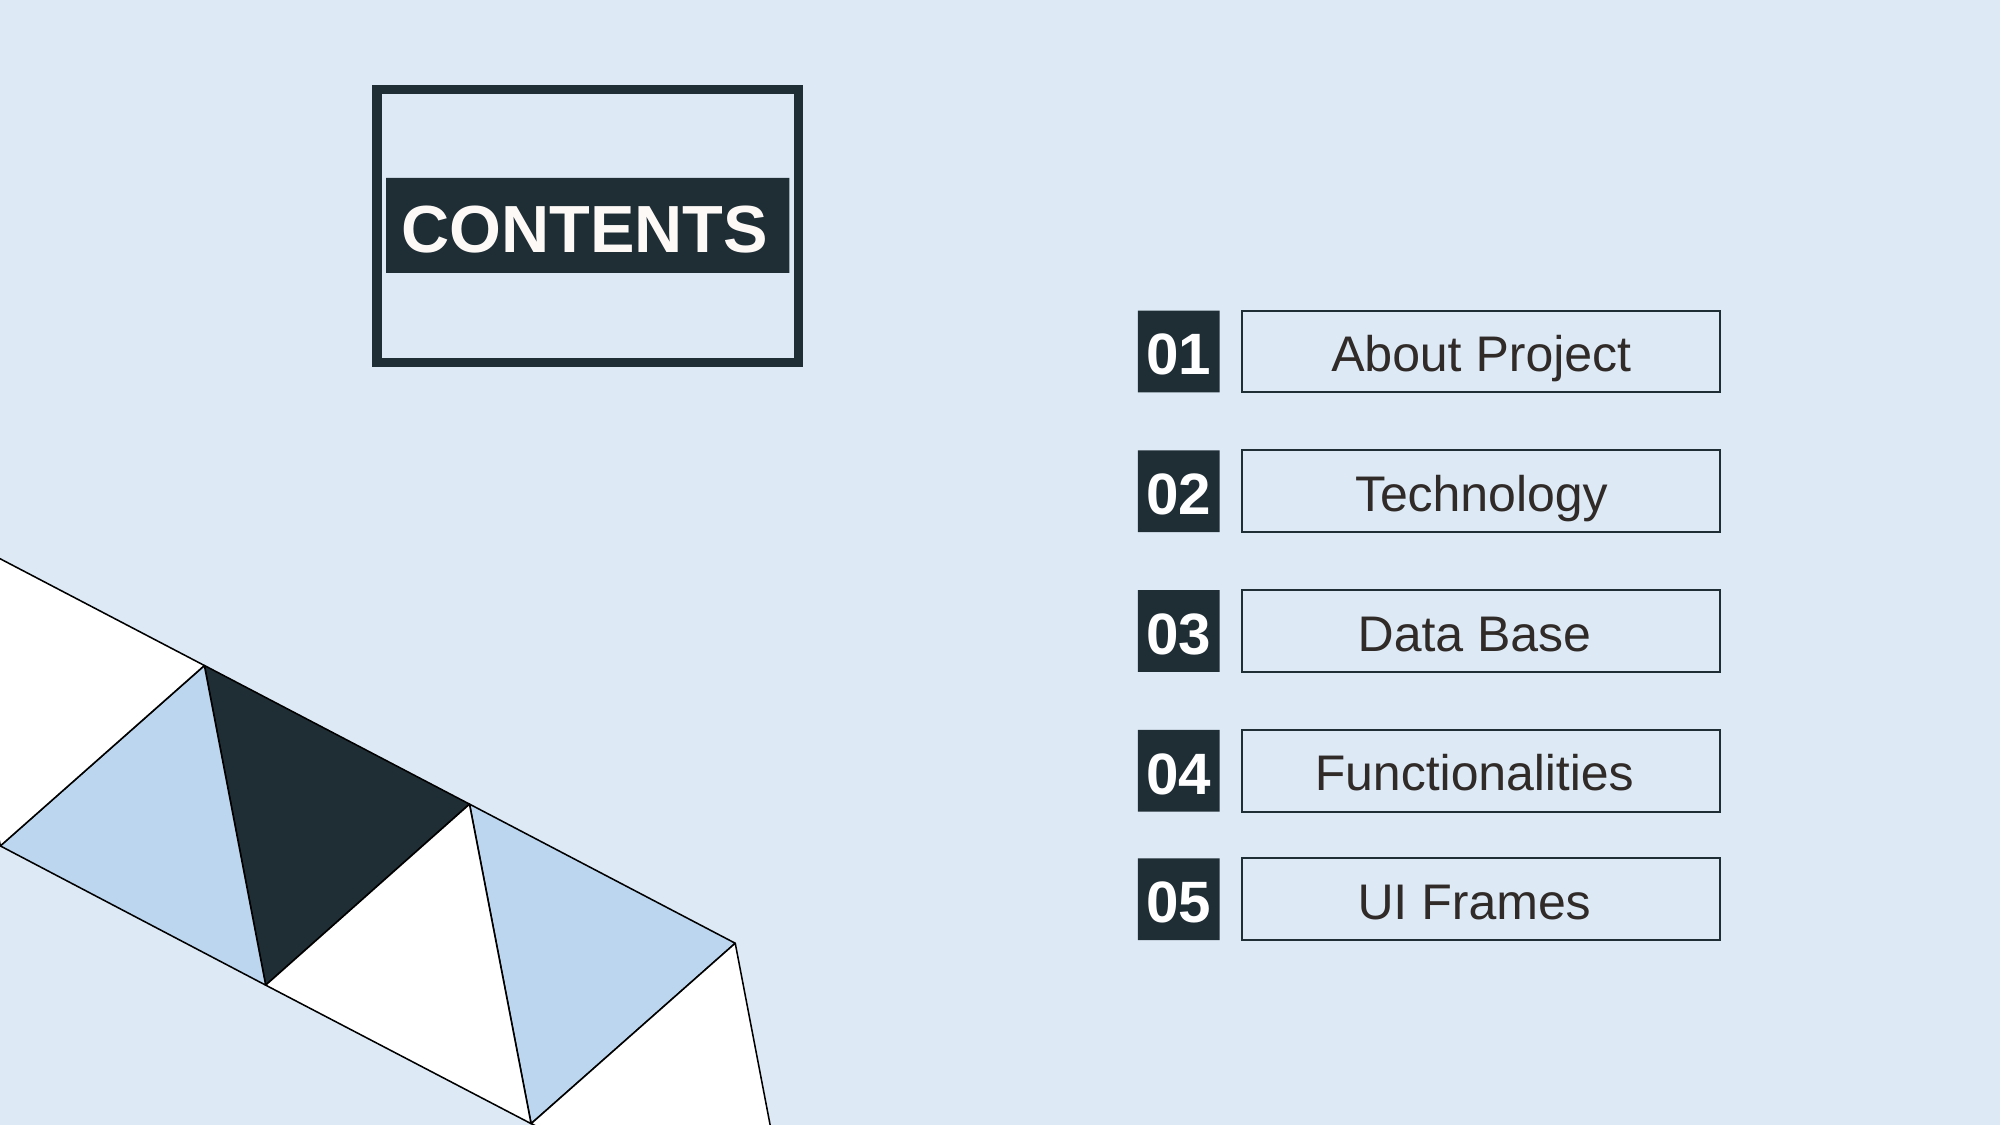

CONTENTS
01
About Project
02
Technology

03
Data Base
04
Functionalities
05
UI Frames